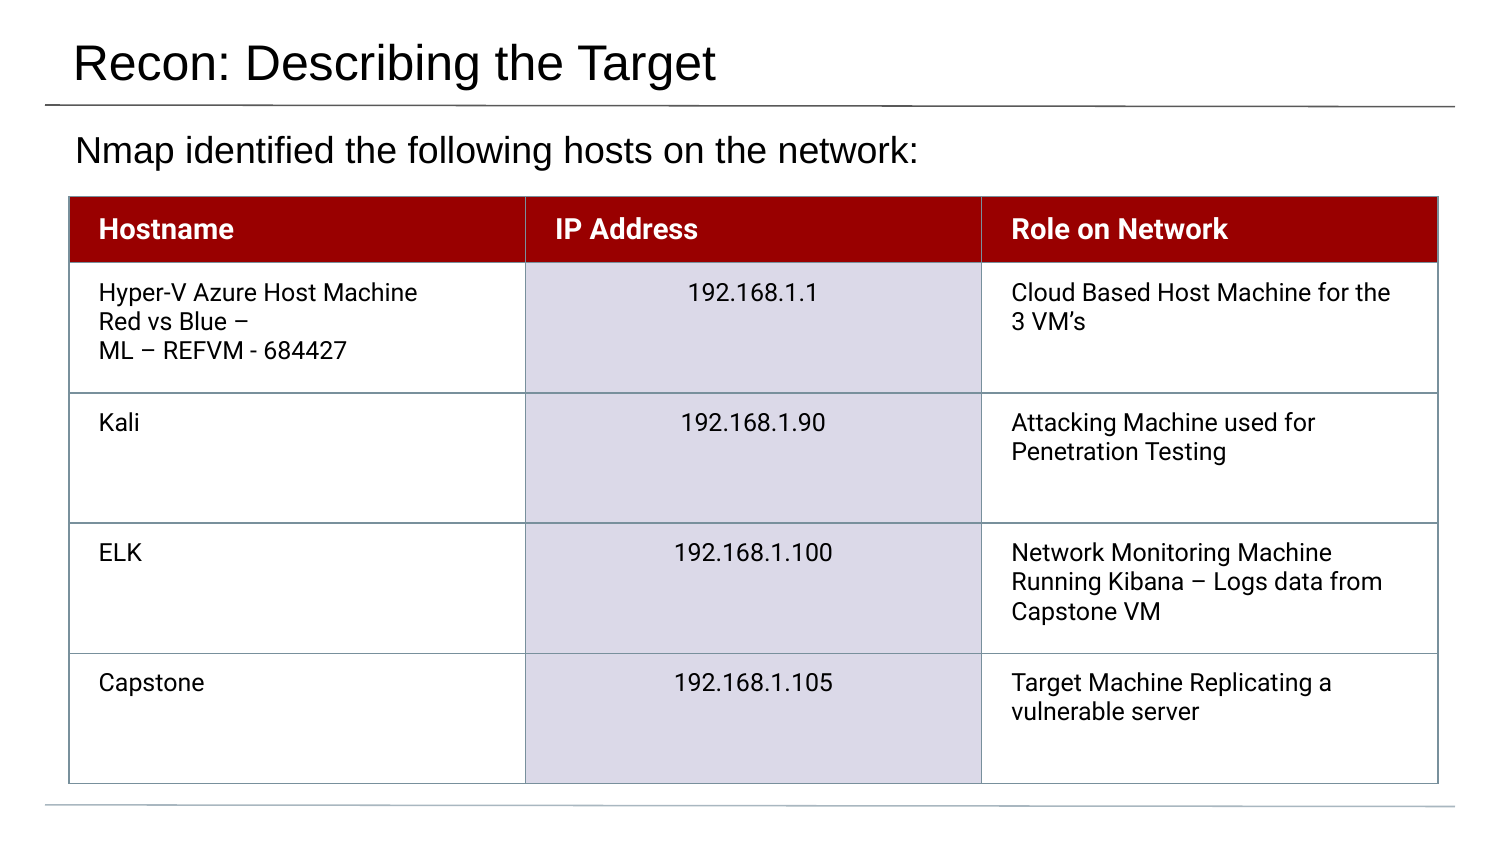

# Recon: Describing the Target
Nmap identified the following hosts on the network:
| Hostname | IP Address | Role on Network |
| --- | --- | --- |
| Hyper-V Azure Host Machine Red vs Blue – ML – REFVM - 684427 | 192.168.1.1 | Cloud Based Host Machine for the 3 VM’s |
| Kali | 192.168.1.90 | Attacking Machine used for Penetration Testing |
| ELK | 192.168.1.100 | Network Monitoring Machine Running Kibana – Logs data from Capstone VM |
| Capstone | 192.168.1.105 | Target Machine Replicating a vulnerable server |